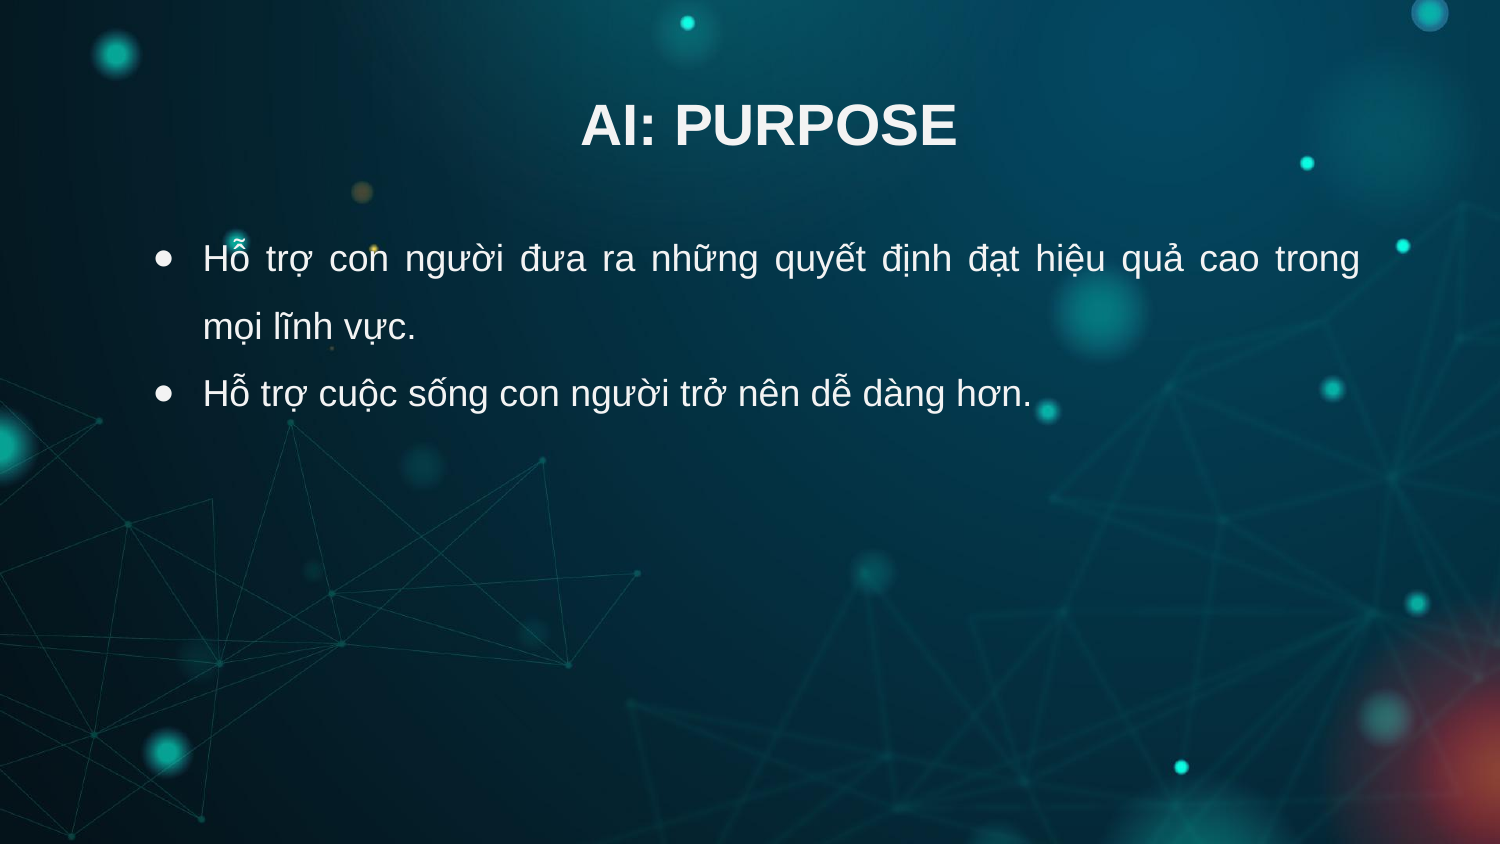

AI: PURPOSE
Hỗ trợ con người đưa ra những quyết định đạt hiệu quả cao trong mọi lĩnh vực.
Hỗ trợ cuộc sống con người trở nên dễ dàng hơn.